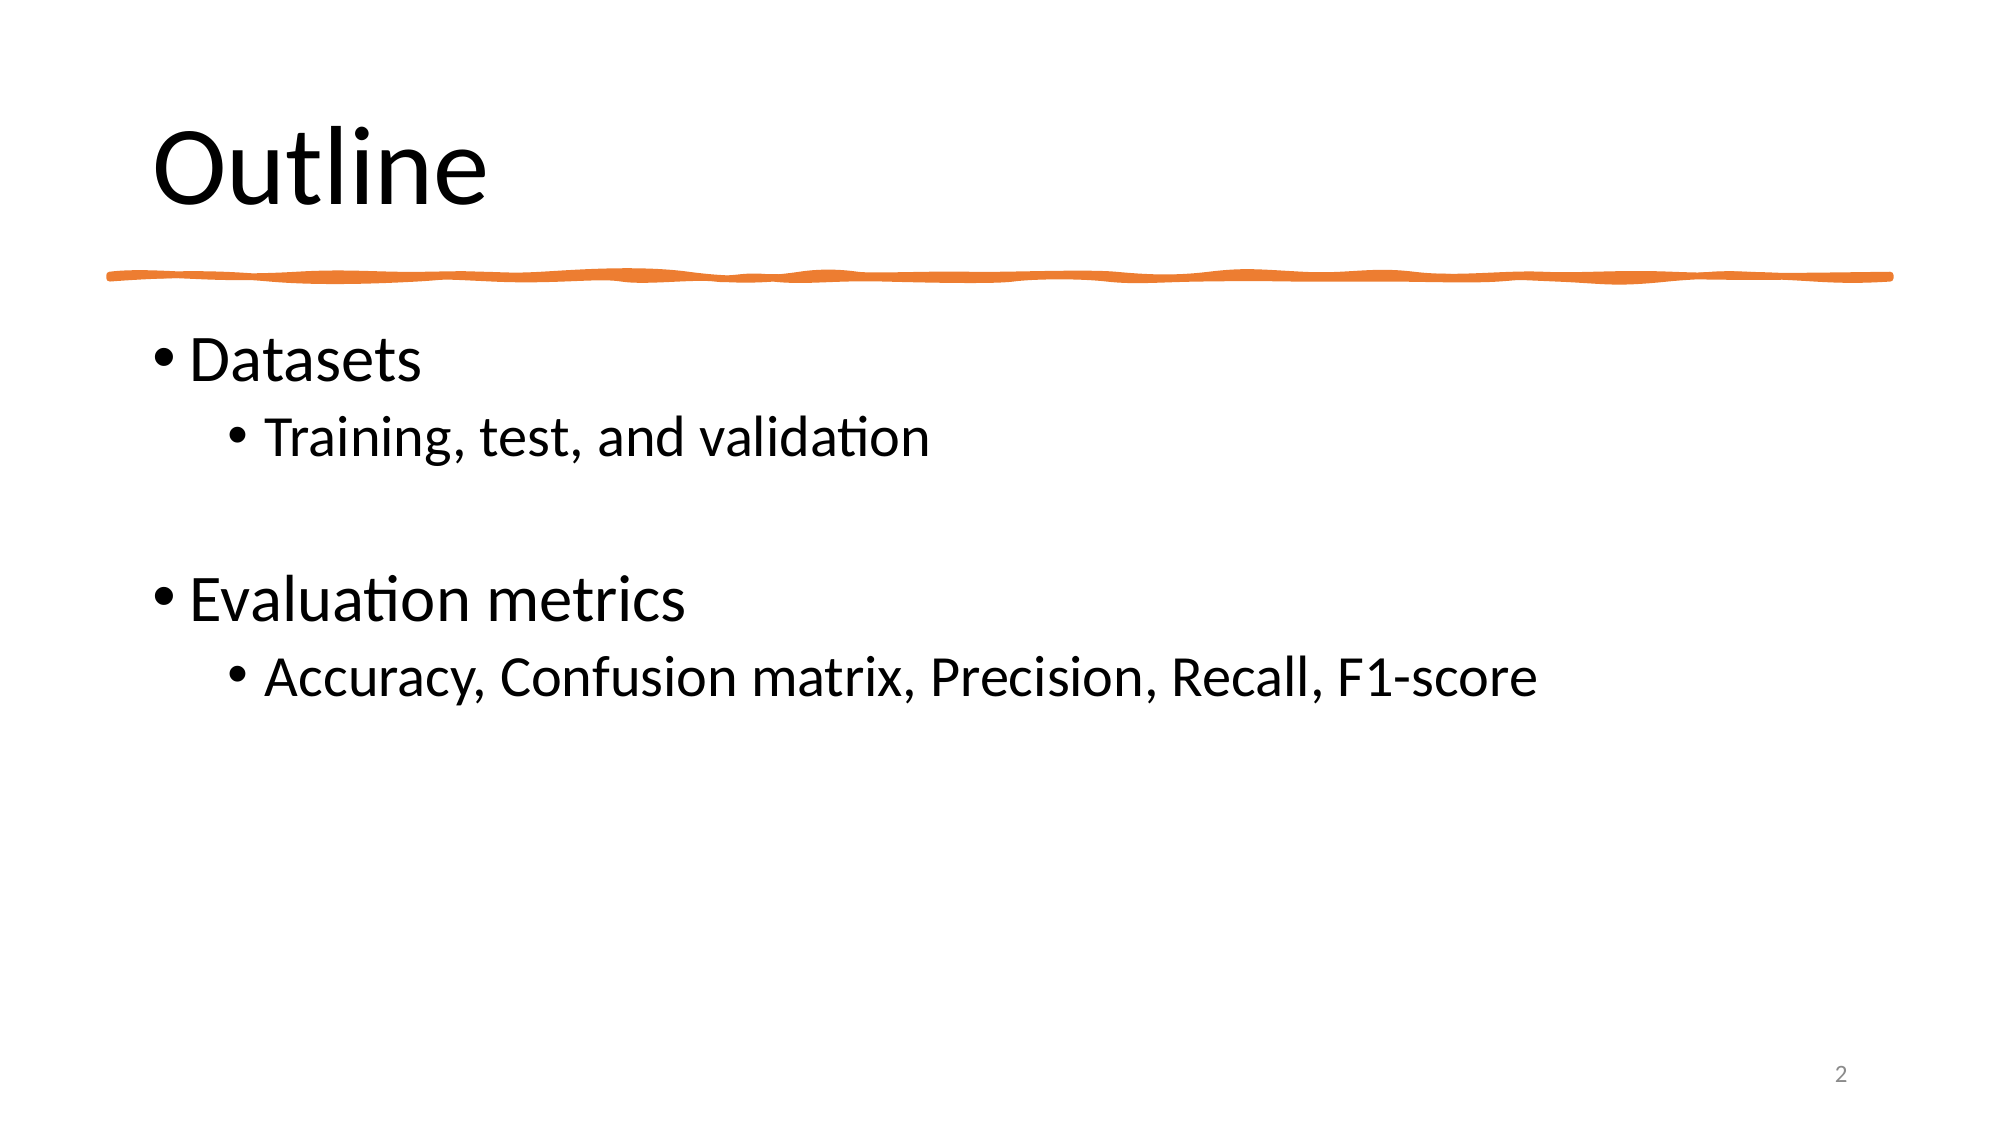

# Outline

Datasets
Training, test, and validation

Evaluation metrics
Accuracy, Confusion matrix, Precision, Recall, F1-score

2